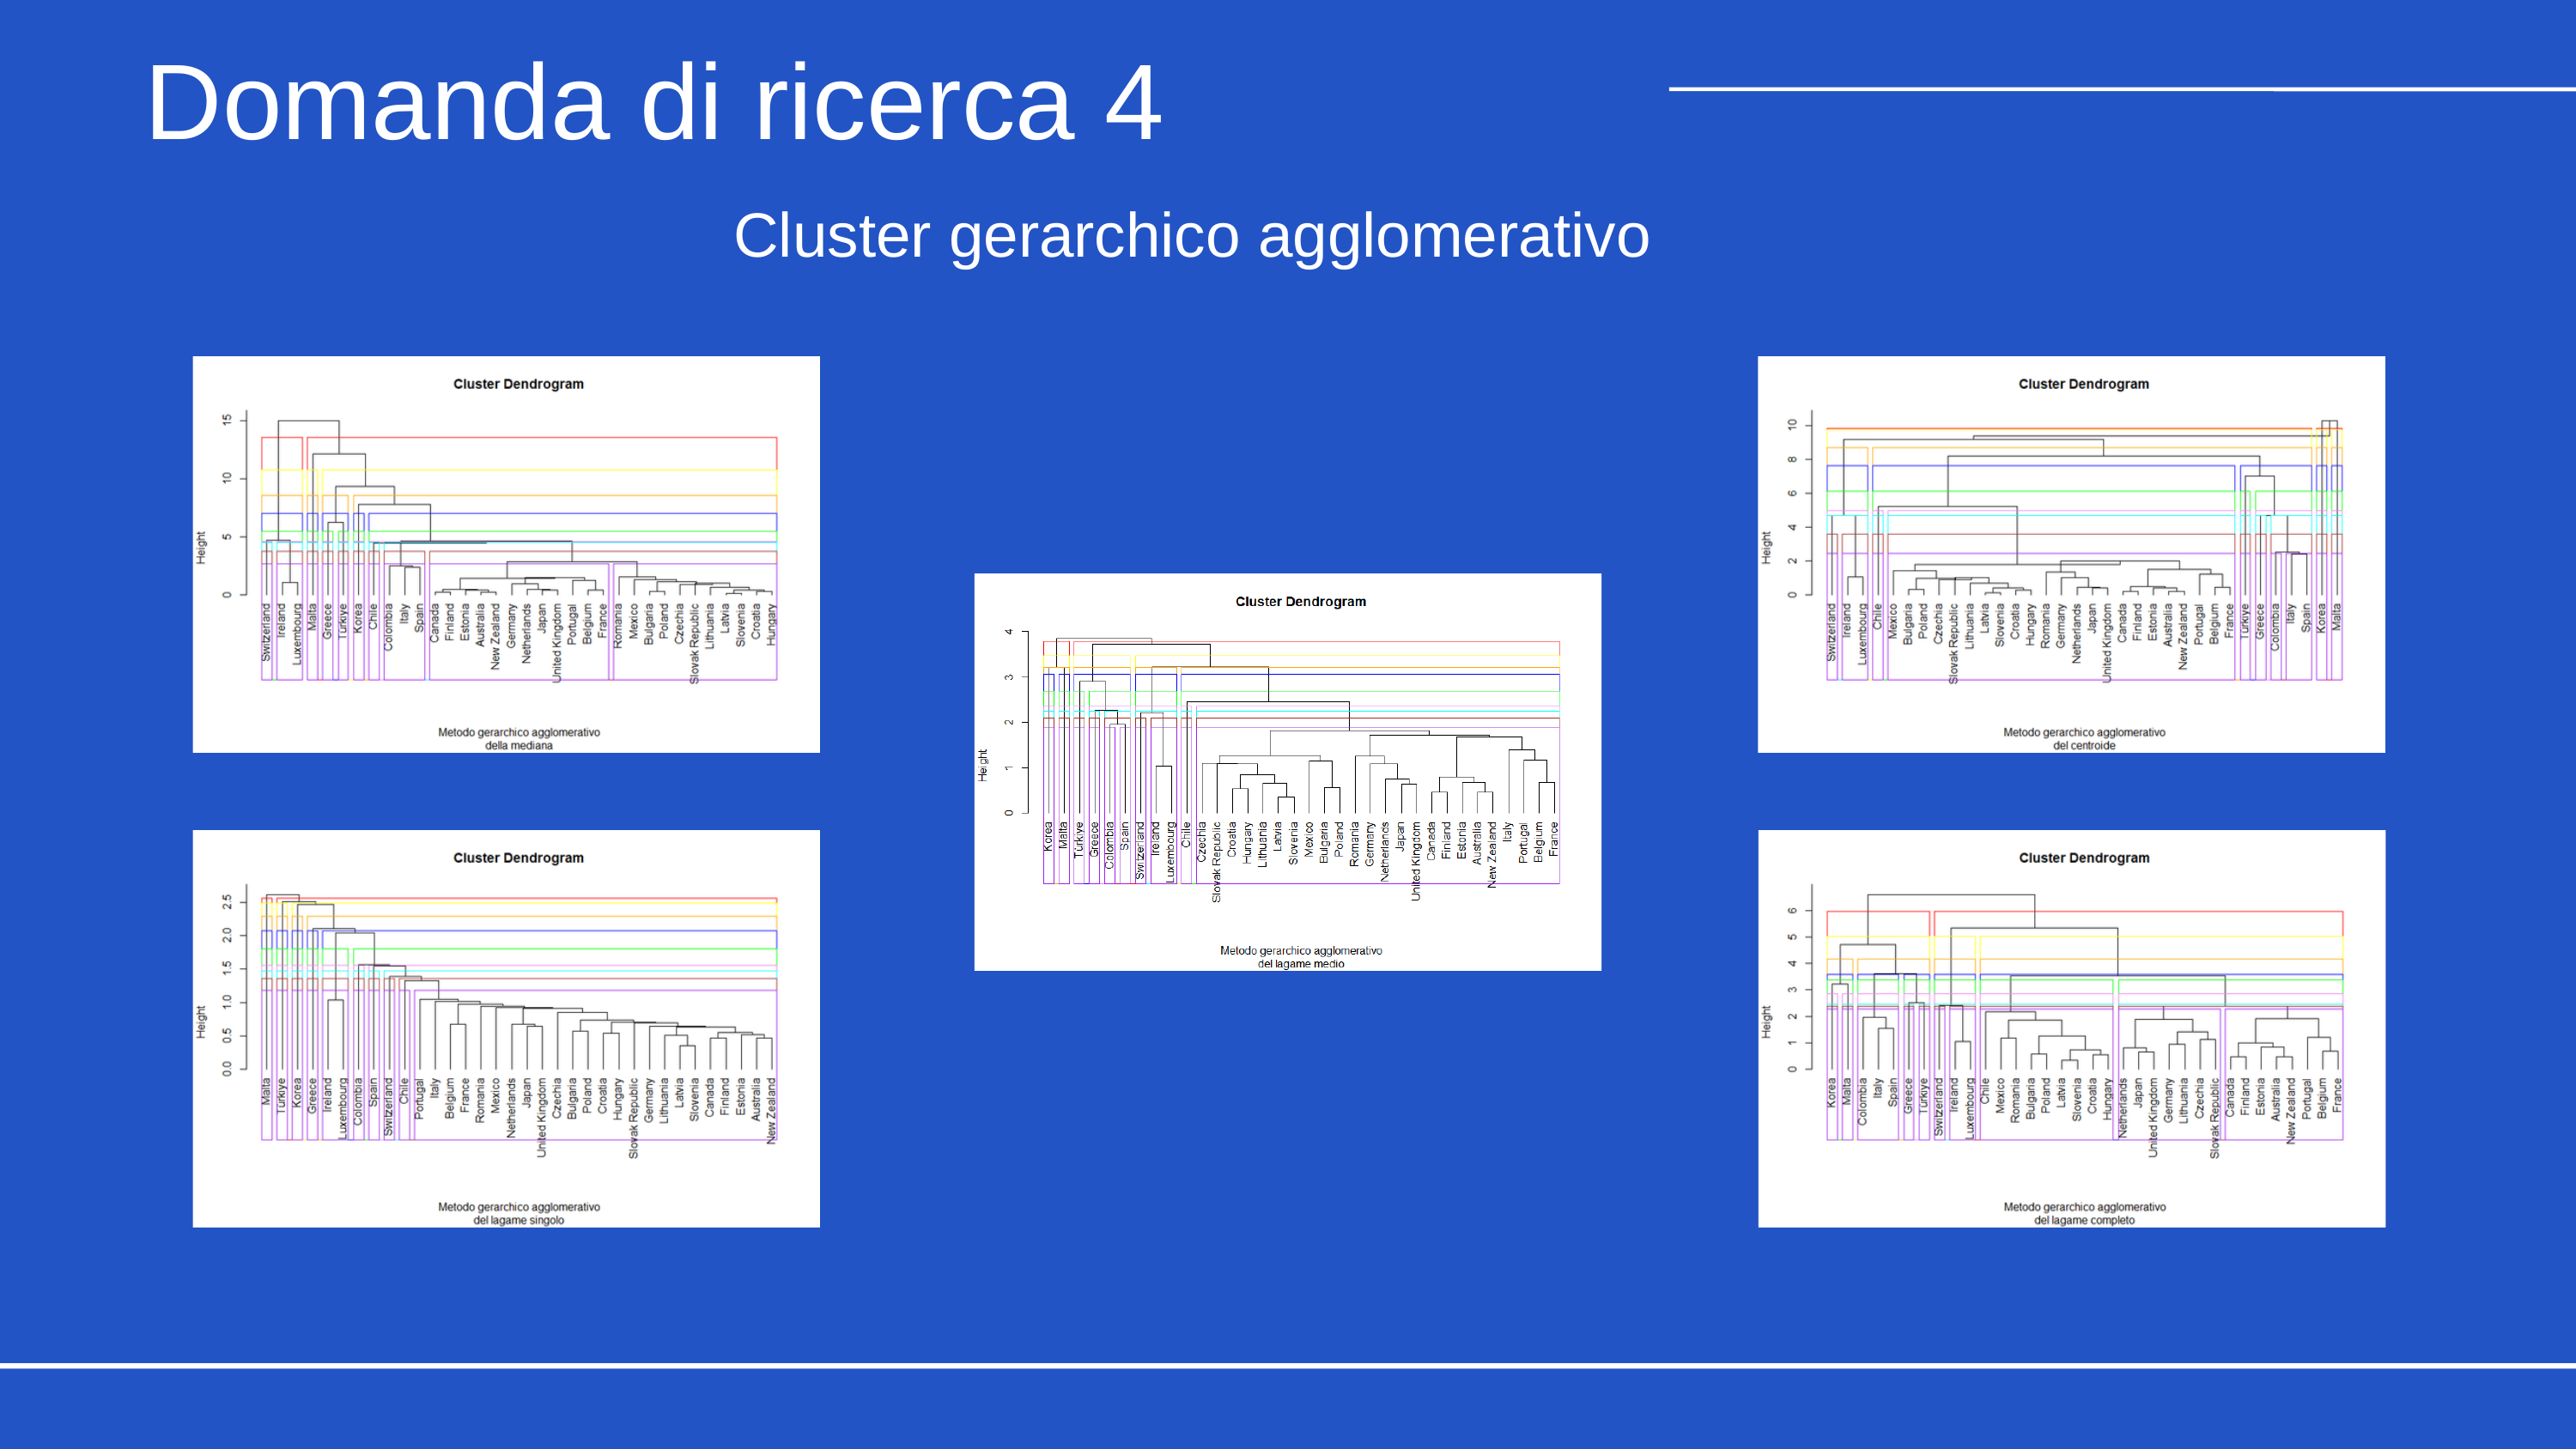

Domanda di ricerca 4

Cluster gerarchico agglomerativo